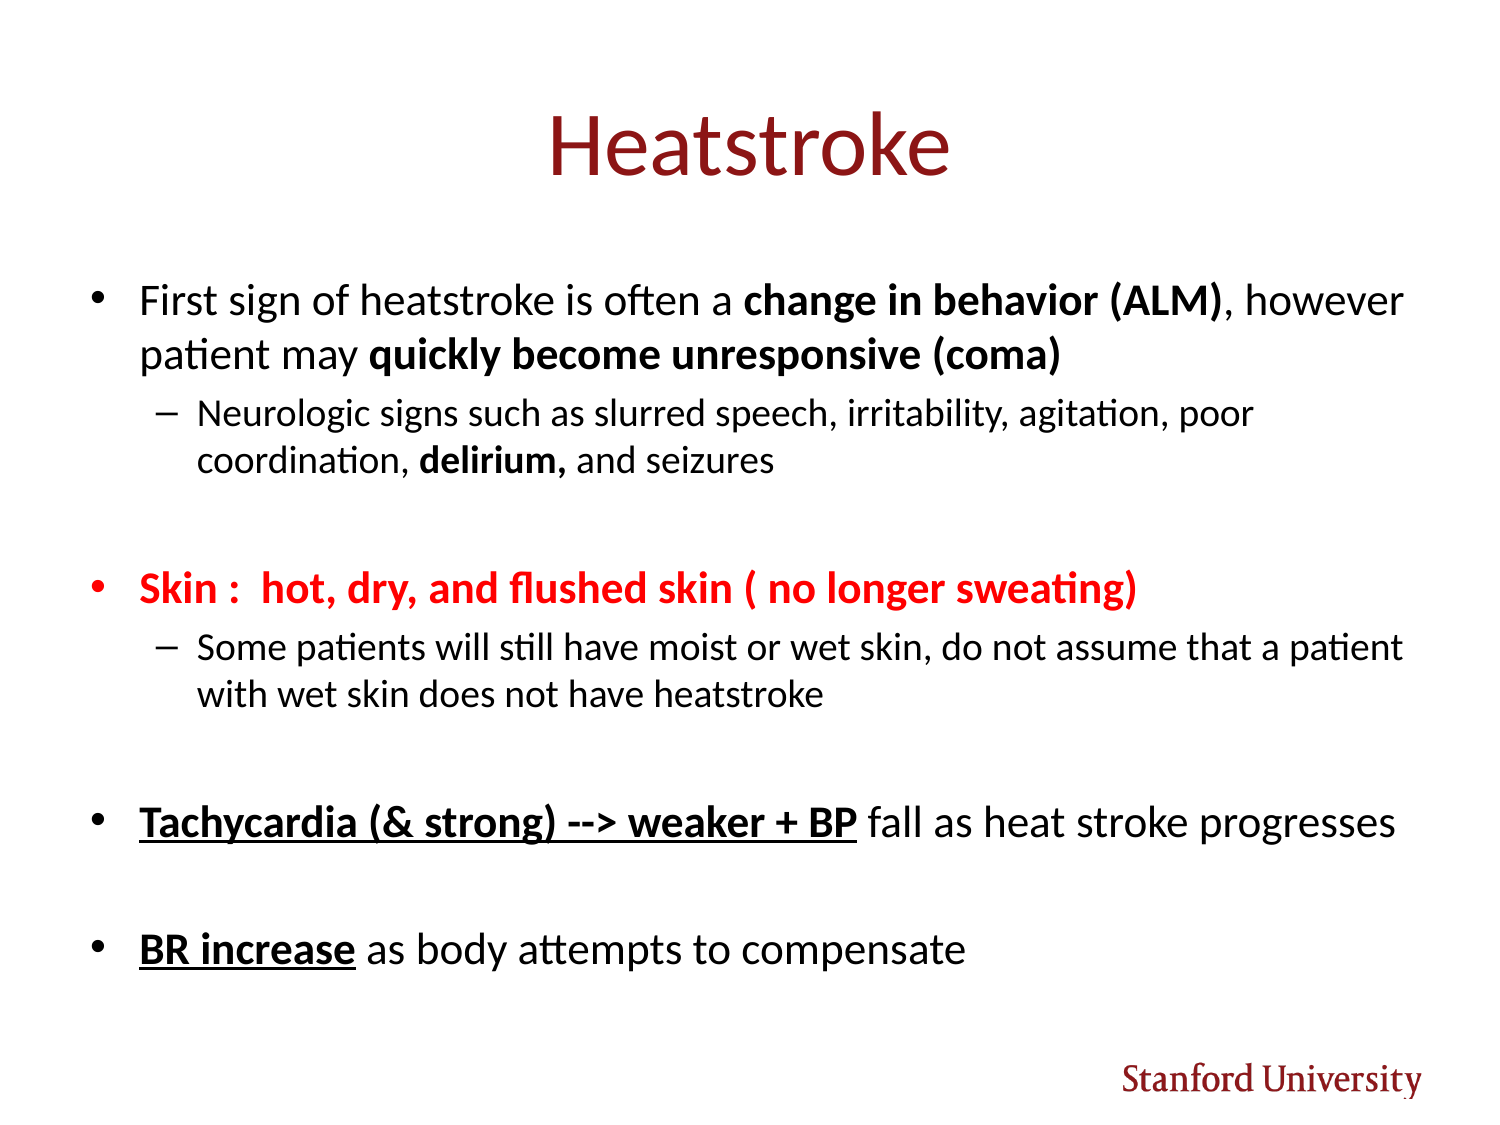

# Heatstroke
First sign of heatstroke is often a change in behavior (ALM), however patient may quickly become unresponsive (coma)
Neurologic signs such as slurred speech, irritability, agitation, poor coordination, delirium, and seizures

Skin :  hot, dry, and flushed skin ( no longer sweating)
Some patients will still have moist or wet skin, do not assume that a patient with wet skin does not have heatstroke

Tachycardia (& strong) --> weaker + BP fall as heat stroke progresses

BR increase as body attempts to compensate